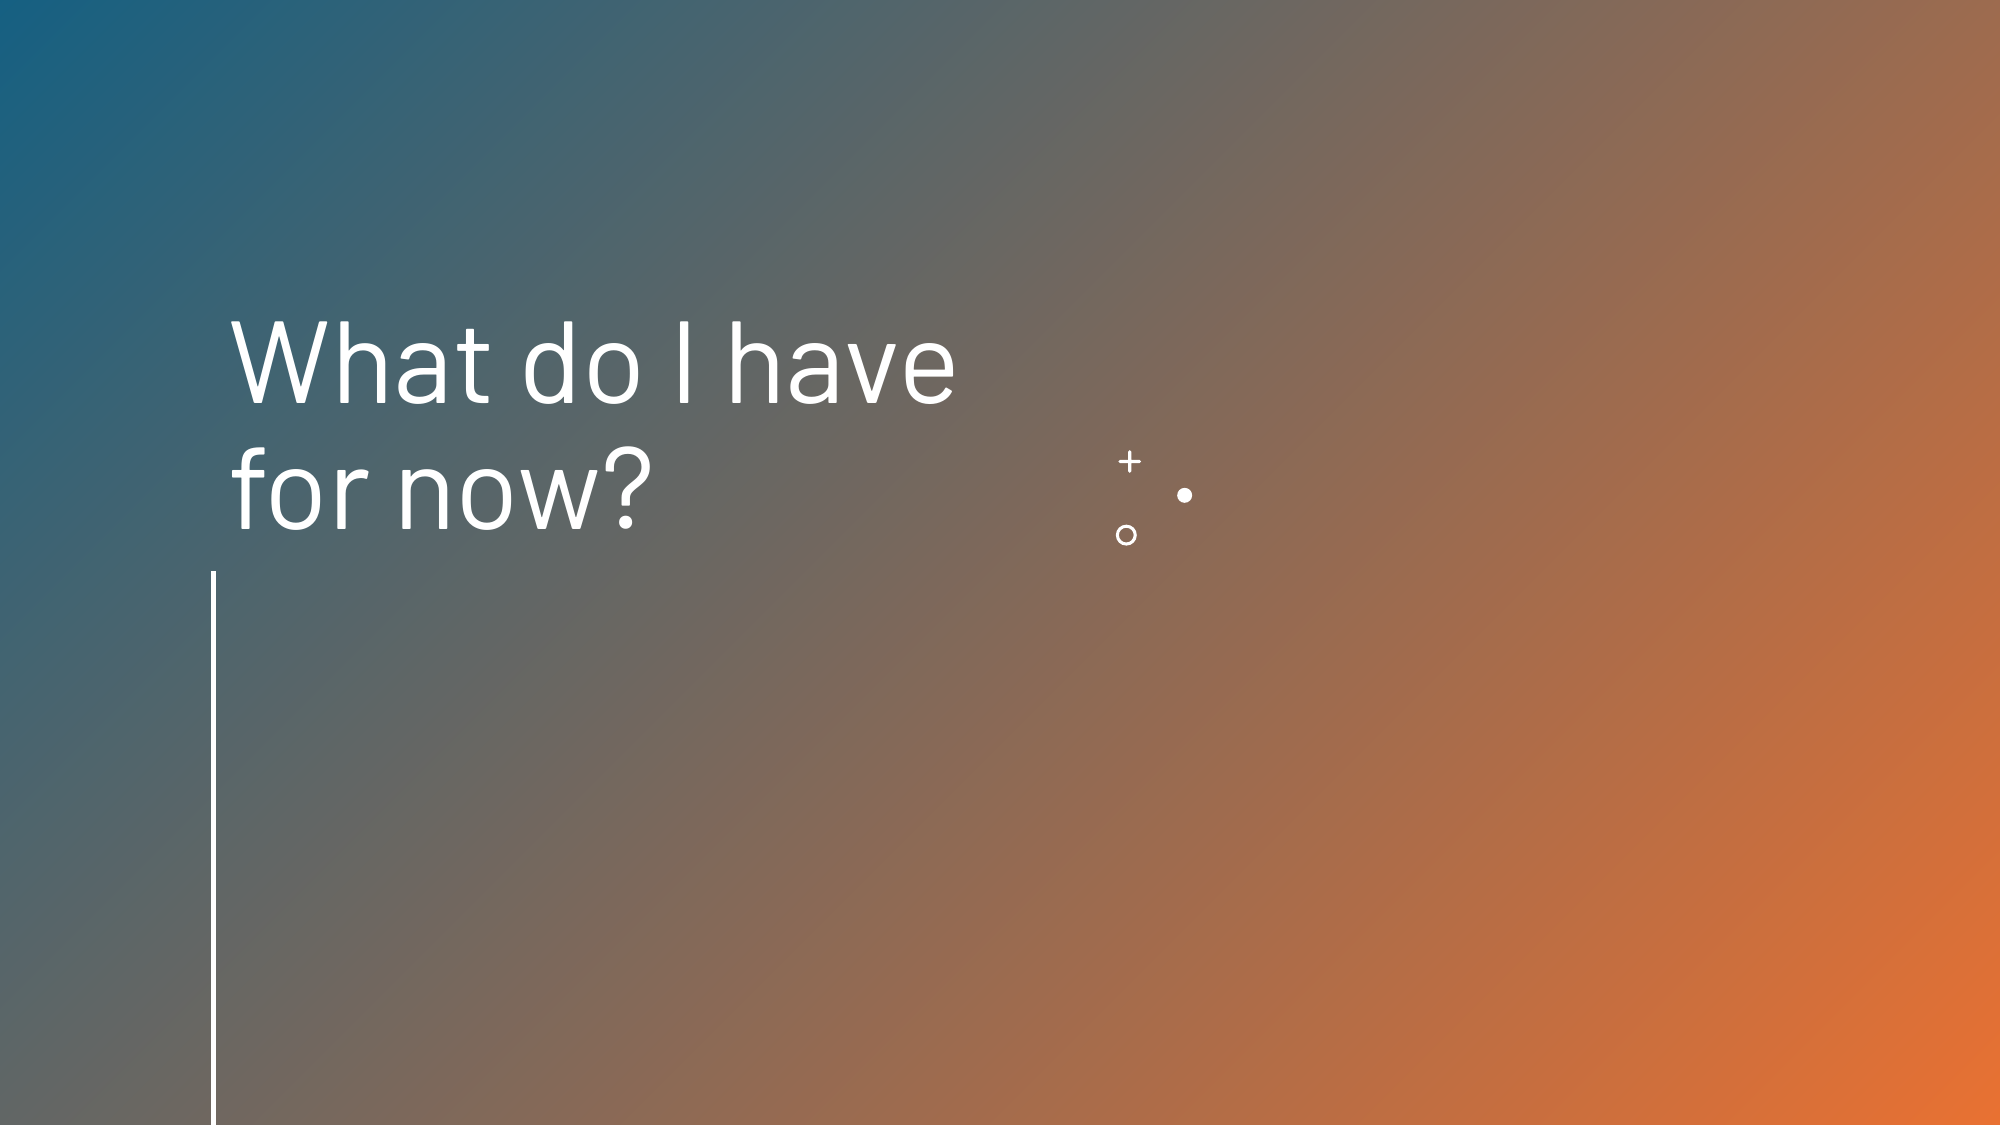

# What do I have for now?